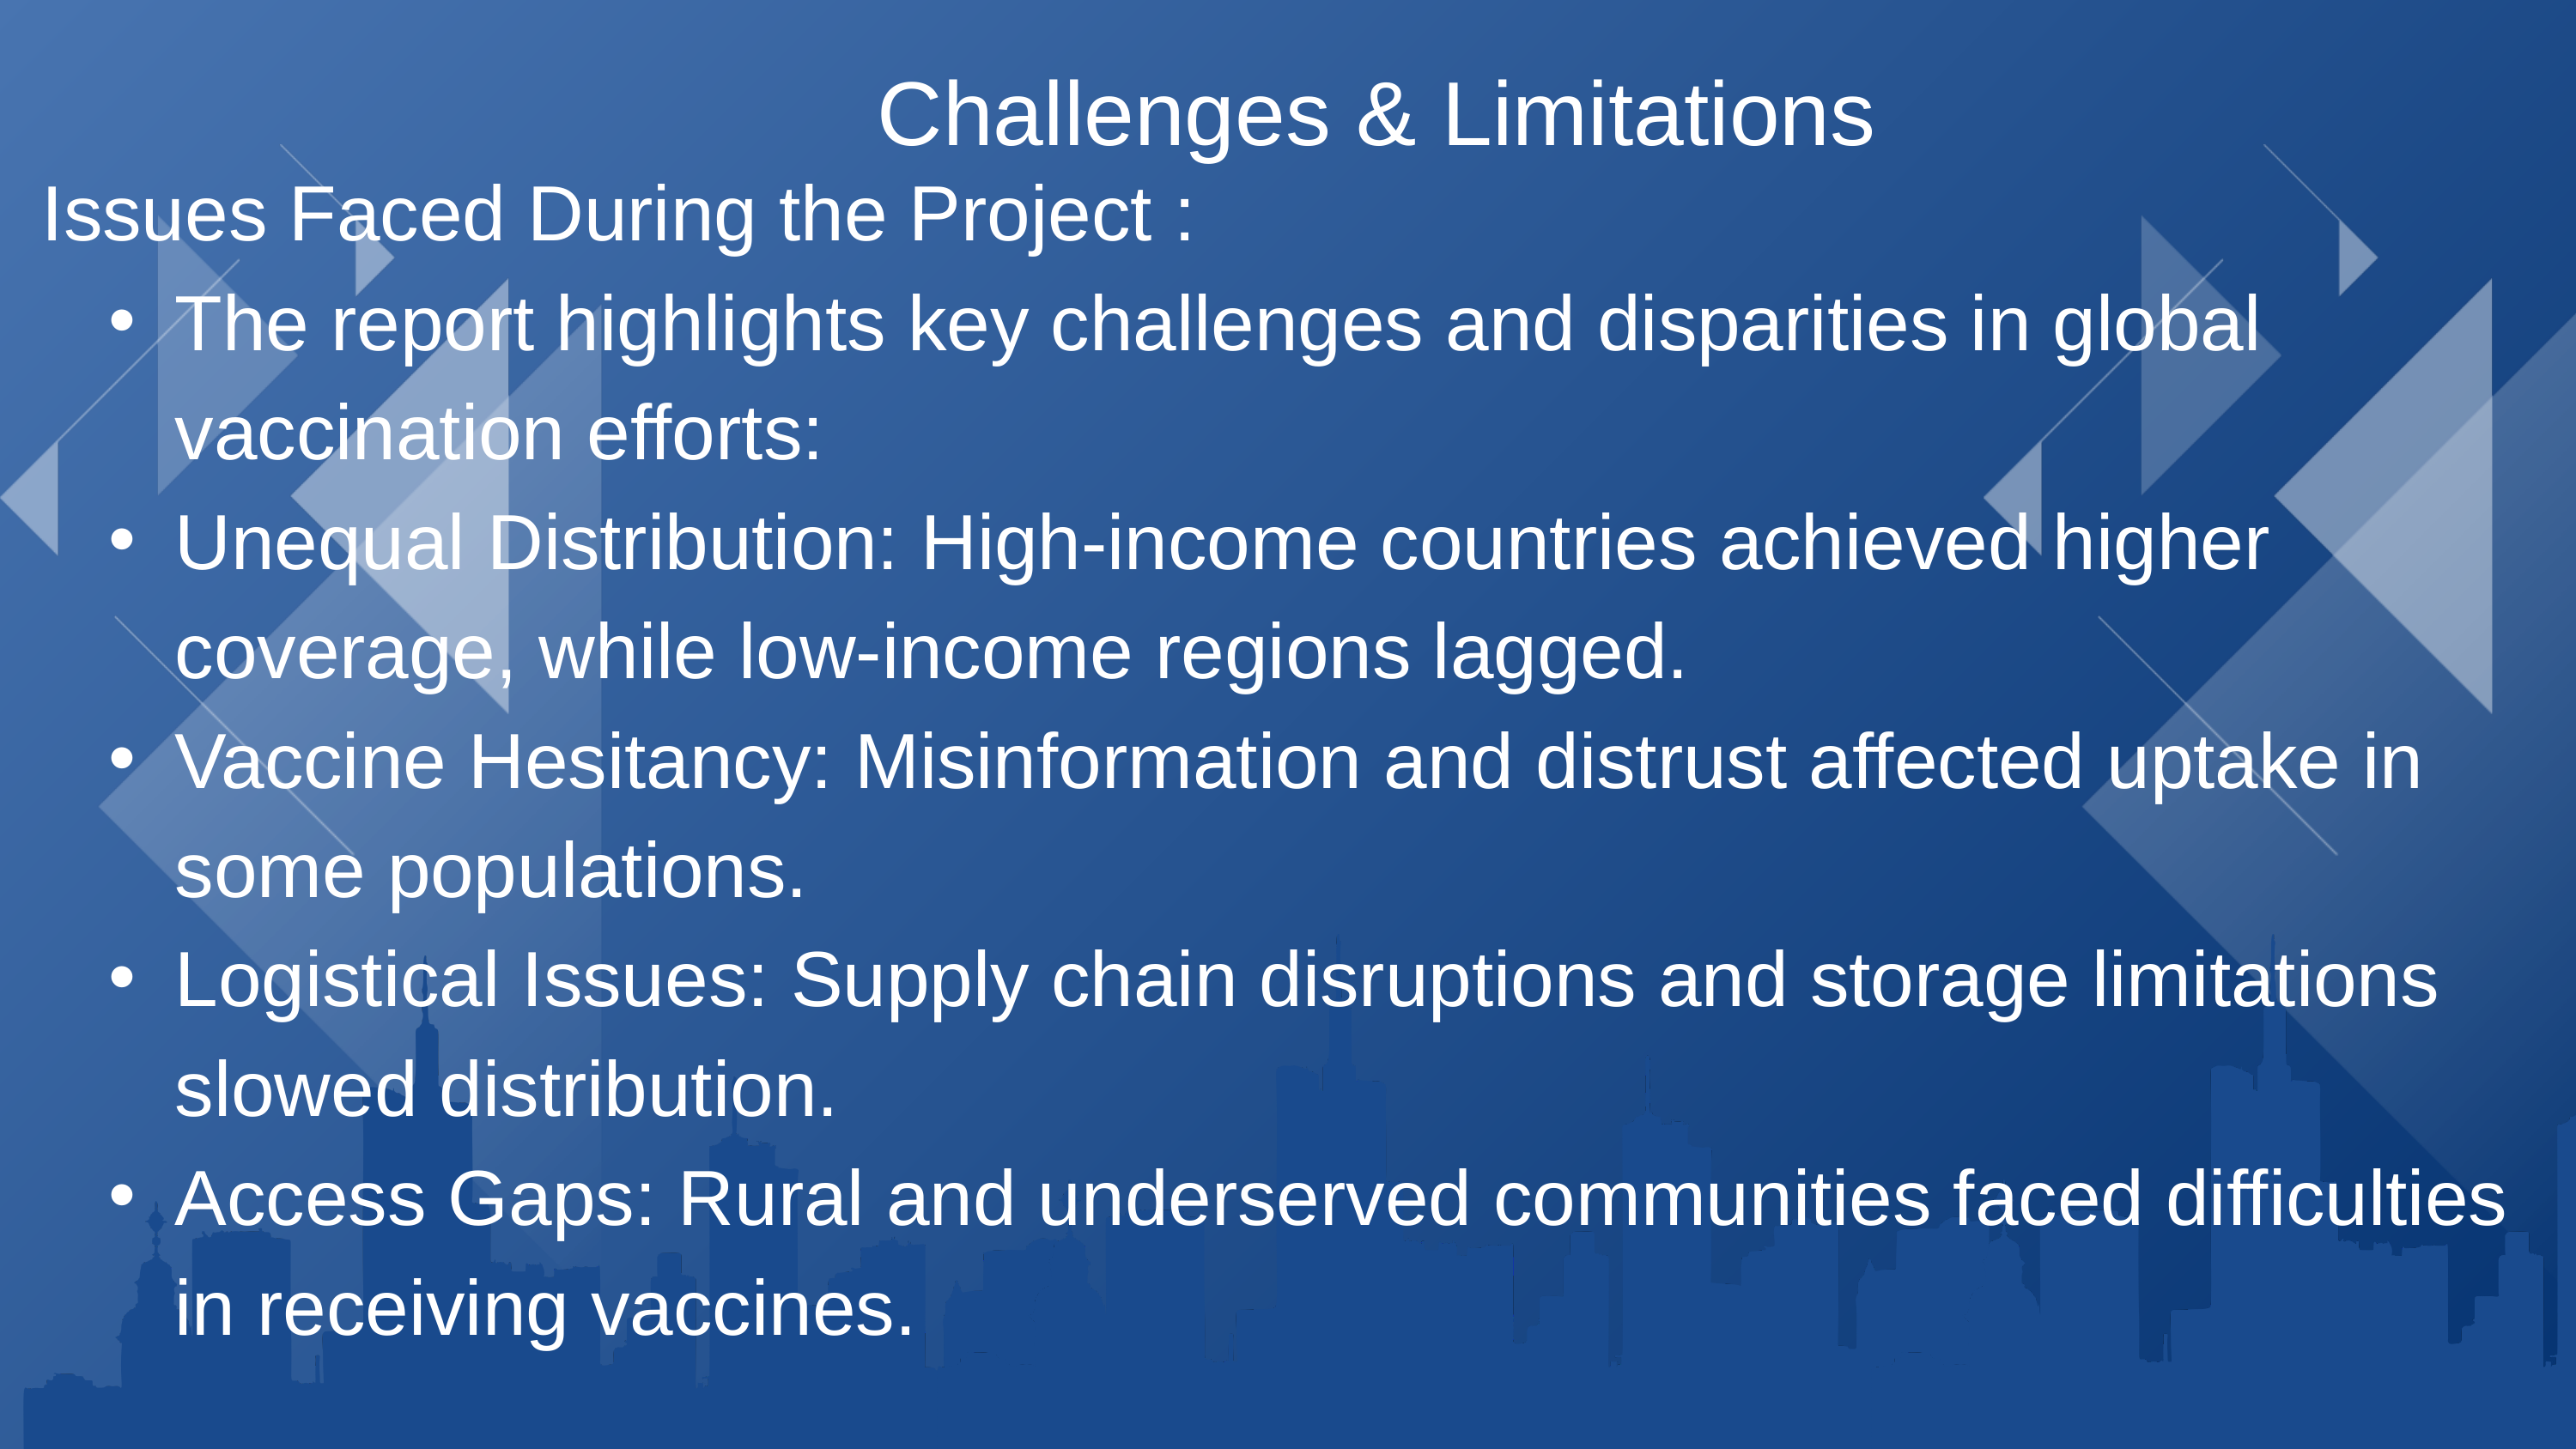

Challenges & Limitations

Issues Faced During the Project :
The report highlights key challenges and disparities in global vaccination efforts:
Unequal Distribution: High-income countries achieved higher coverage, while low-income regions lagged.
Vaccine Hesitancy: Misinformation and distrust affected uptake in some populations.
Logistical Issues: Supply chain disruptions and storage limitations slowed distribution.
Access Gaps: Rural and underserved communities faced difficulties in receiving vaccines.